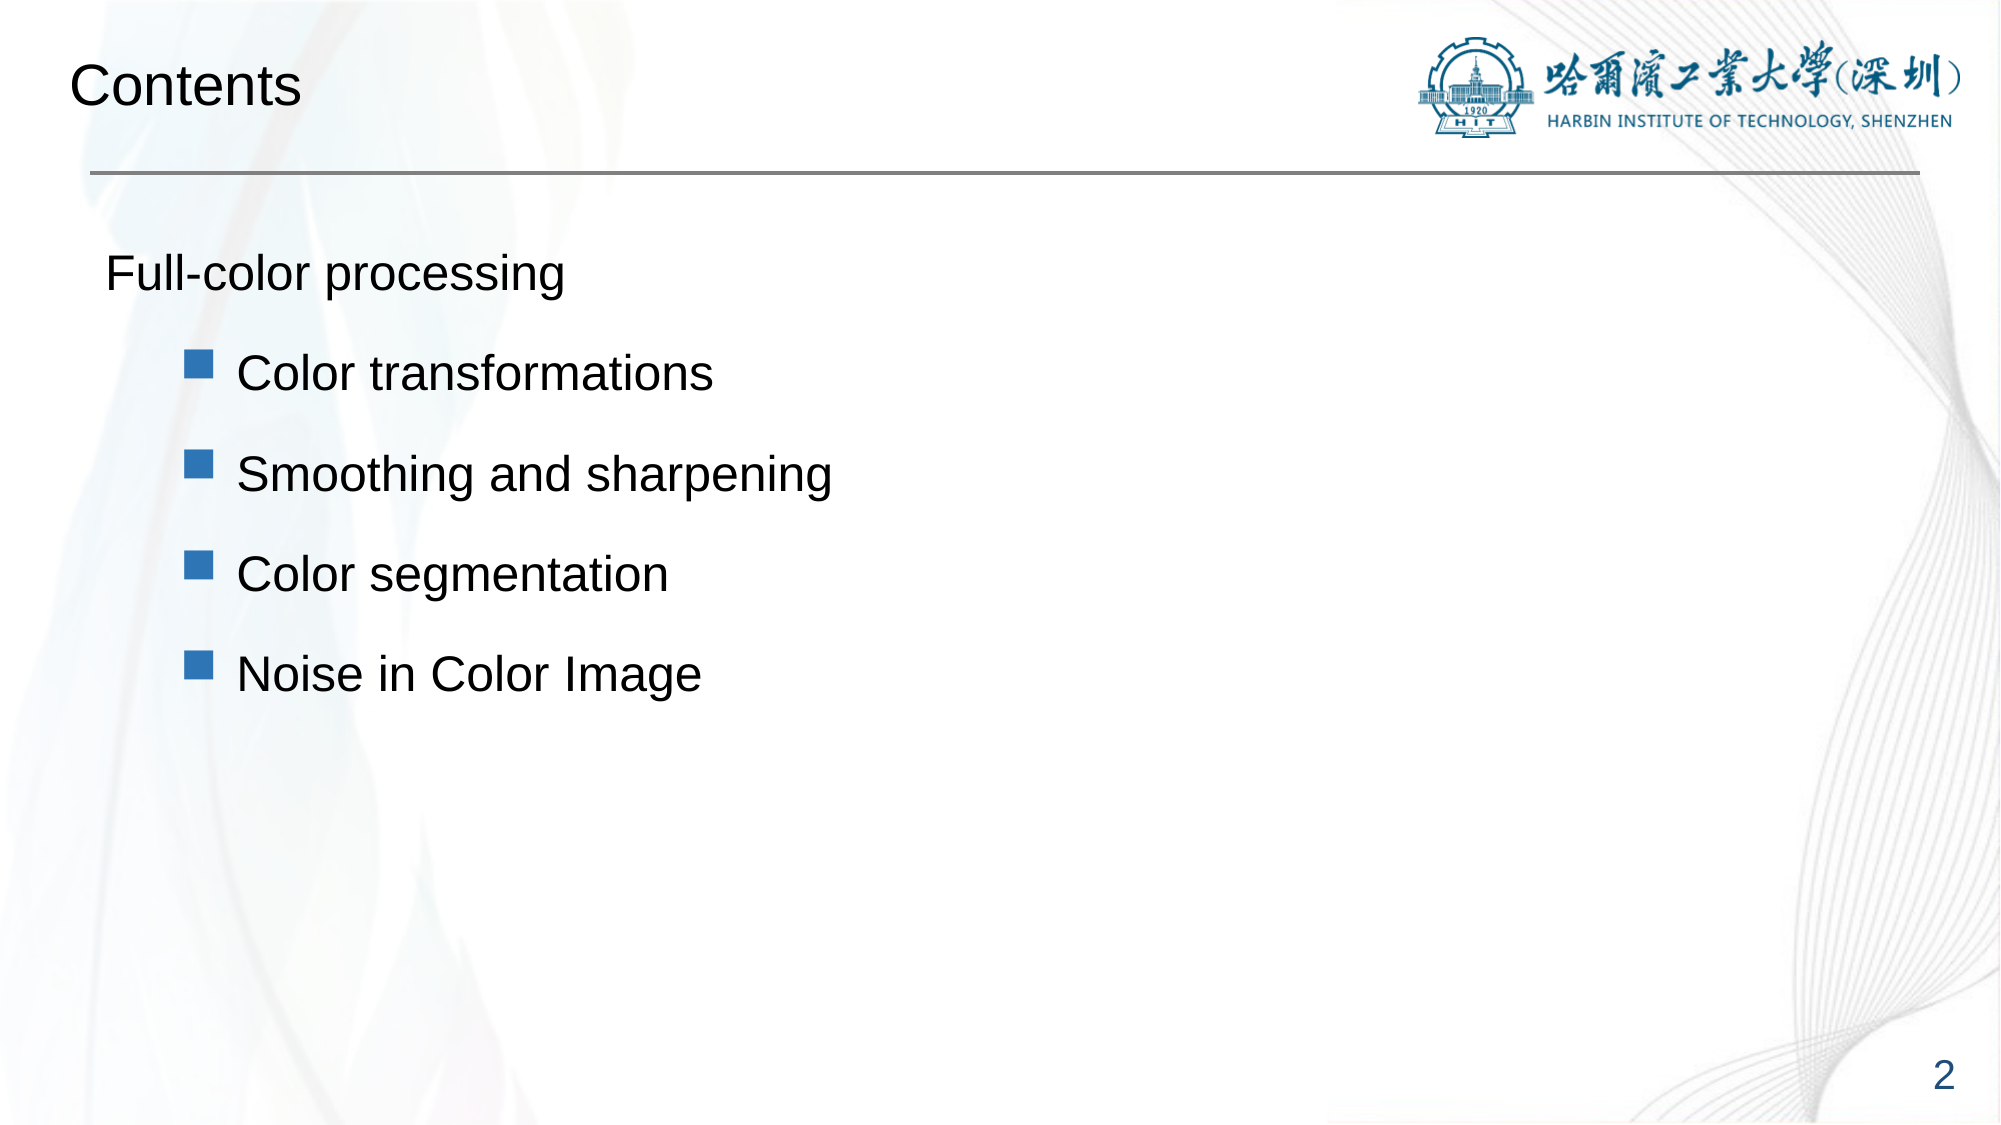

# Contents
Full-color processing
Color transformations
Smoothing and sharpening
Color segmentation
Noise in Color Image
2